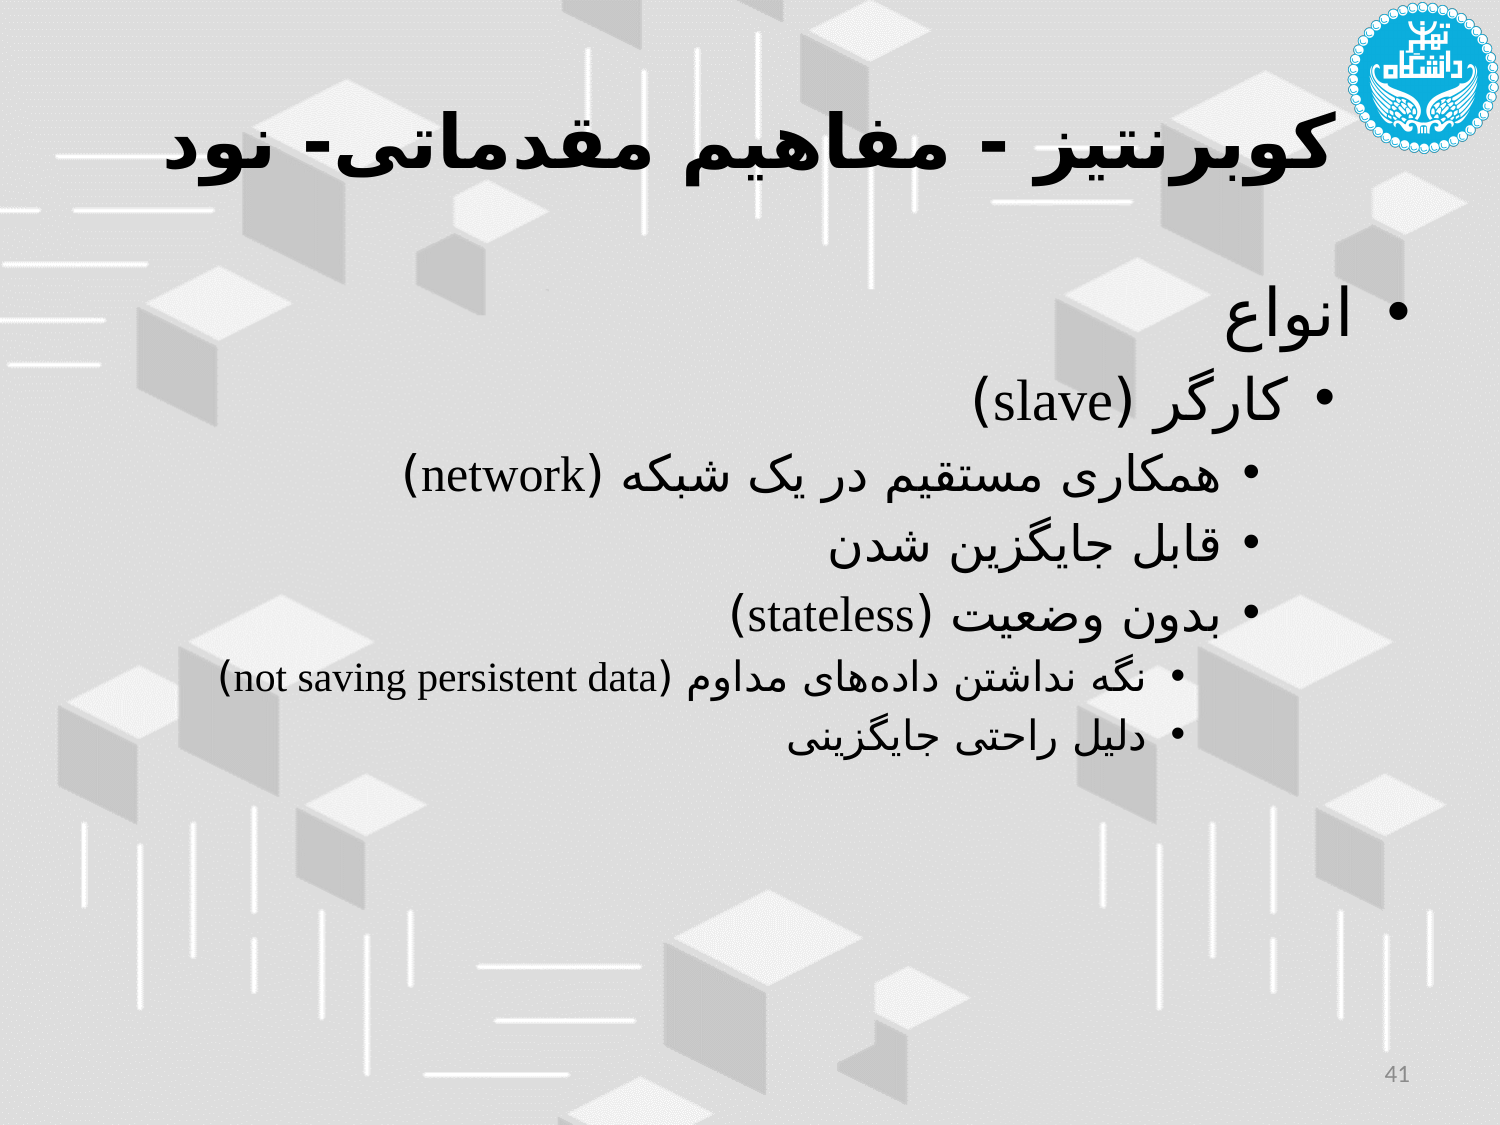

# کوبرنتیز - مفاهیم مقدماتی- نود
انواع
کارگر (slave)
همکاری مستقیم در یک شبکه (network)
قابل جایگزین شدن
بدون وضعیت (stateless)
نگه نداشتن داده‌های مداوم (not saving persistent data)
دلیل راحتی جایگزینی

41